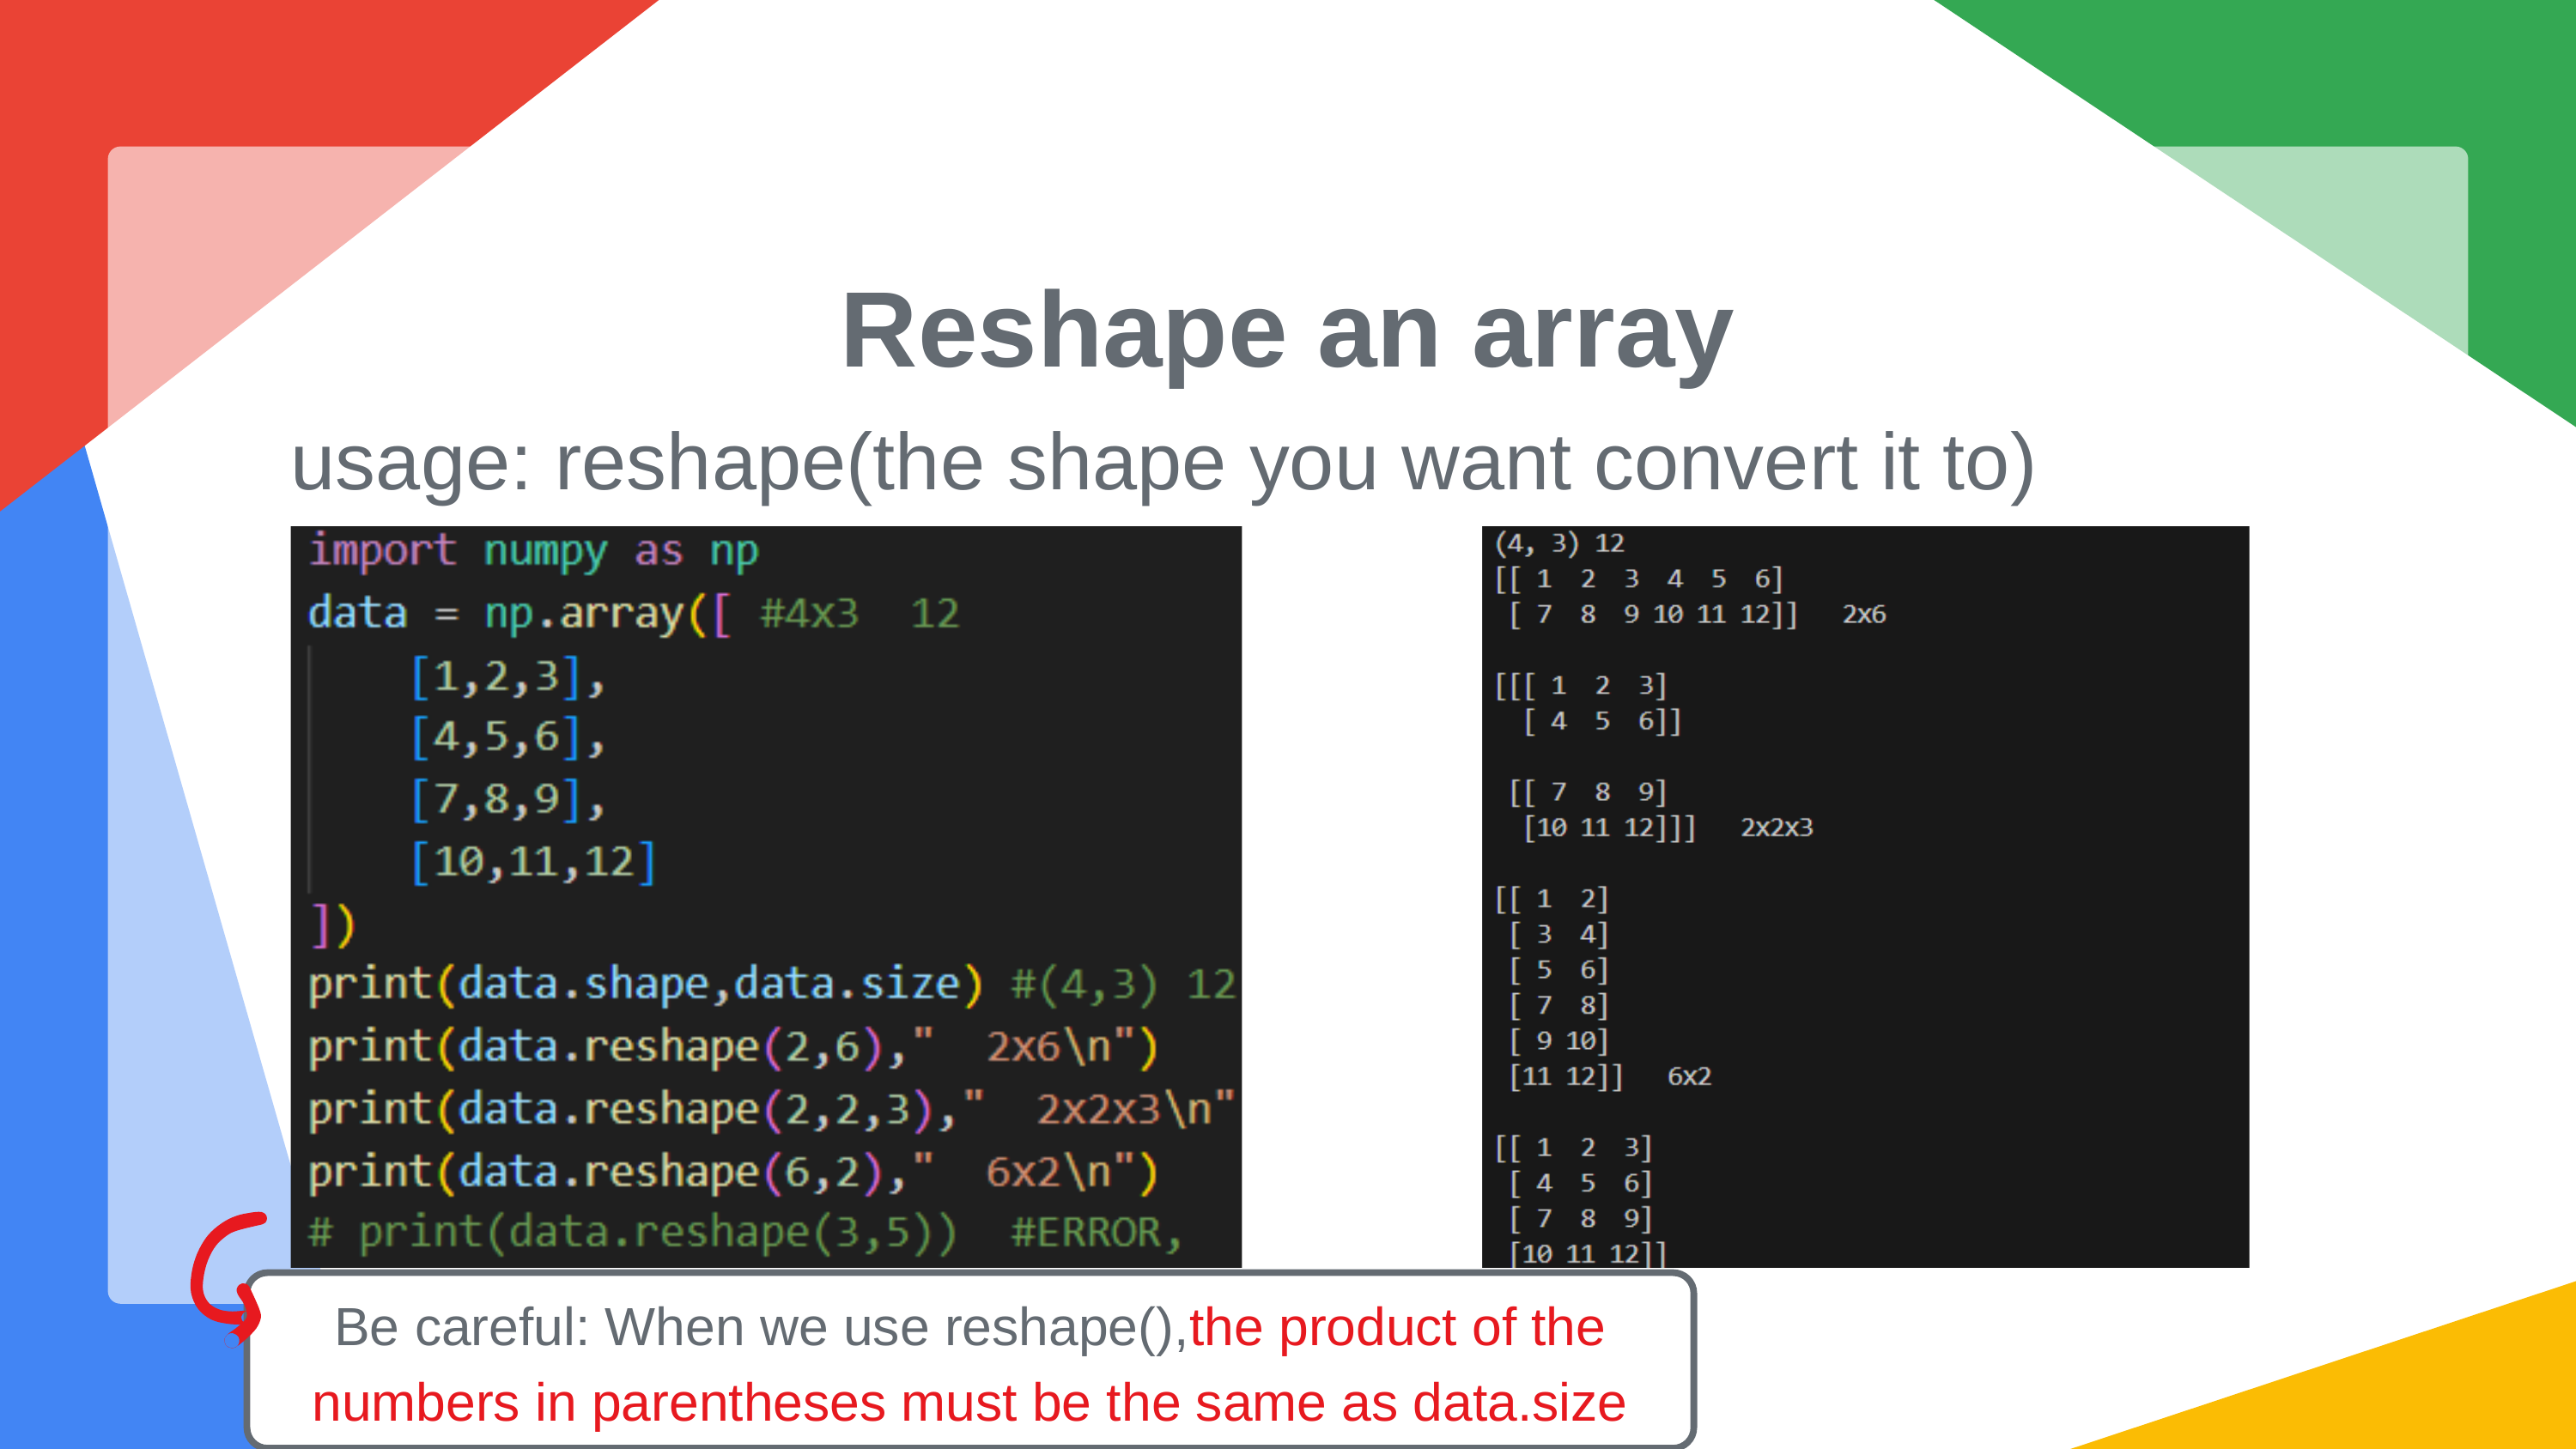

Reshape an array
usage: reshape(the shape you want convert it to)

Be careful: When we use reshape(),the product of the numbers in parentheses must be the same as data.size